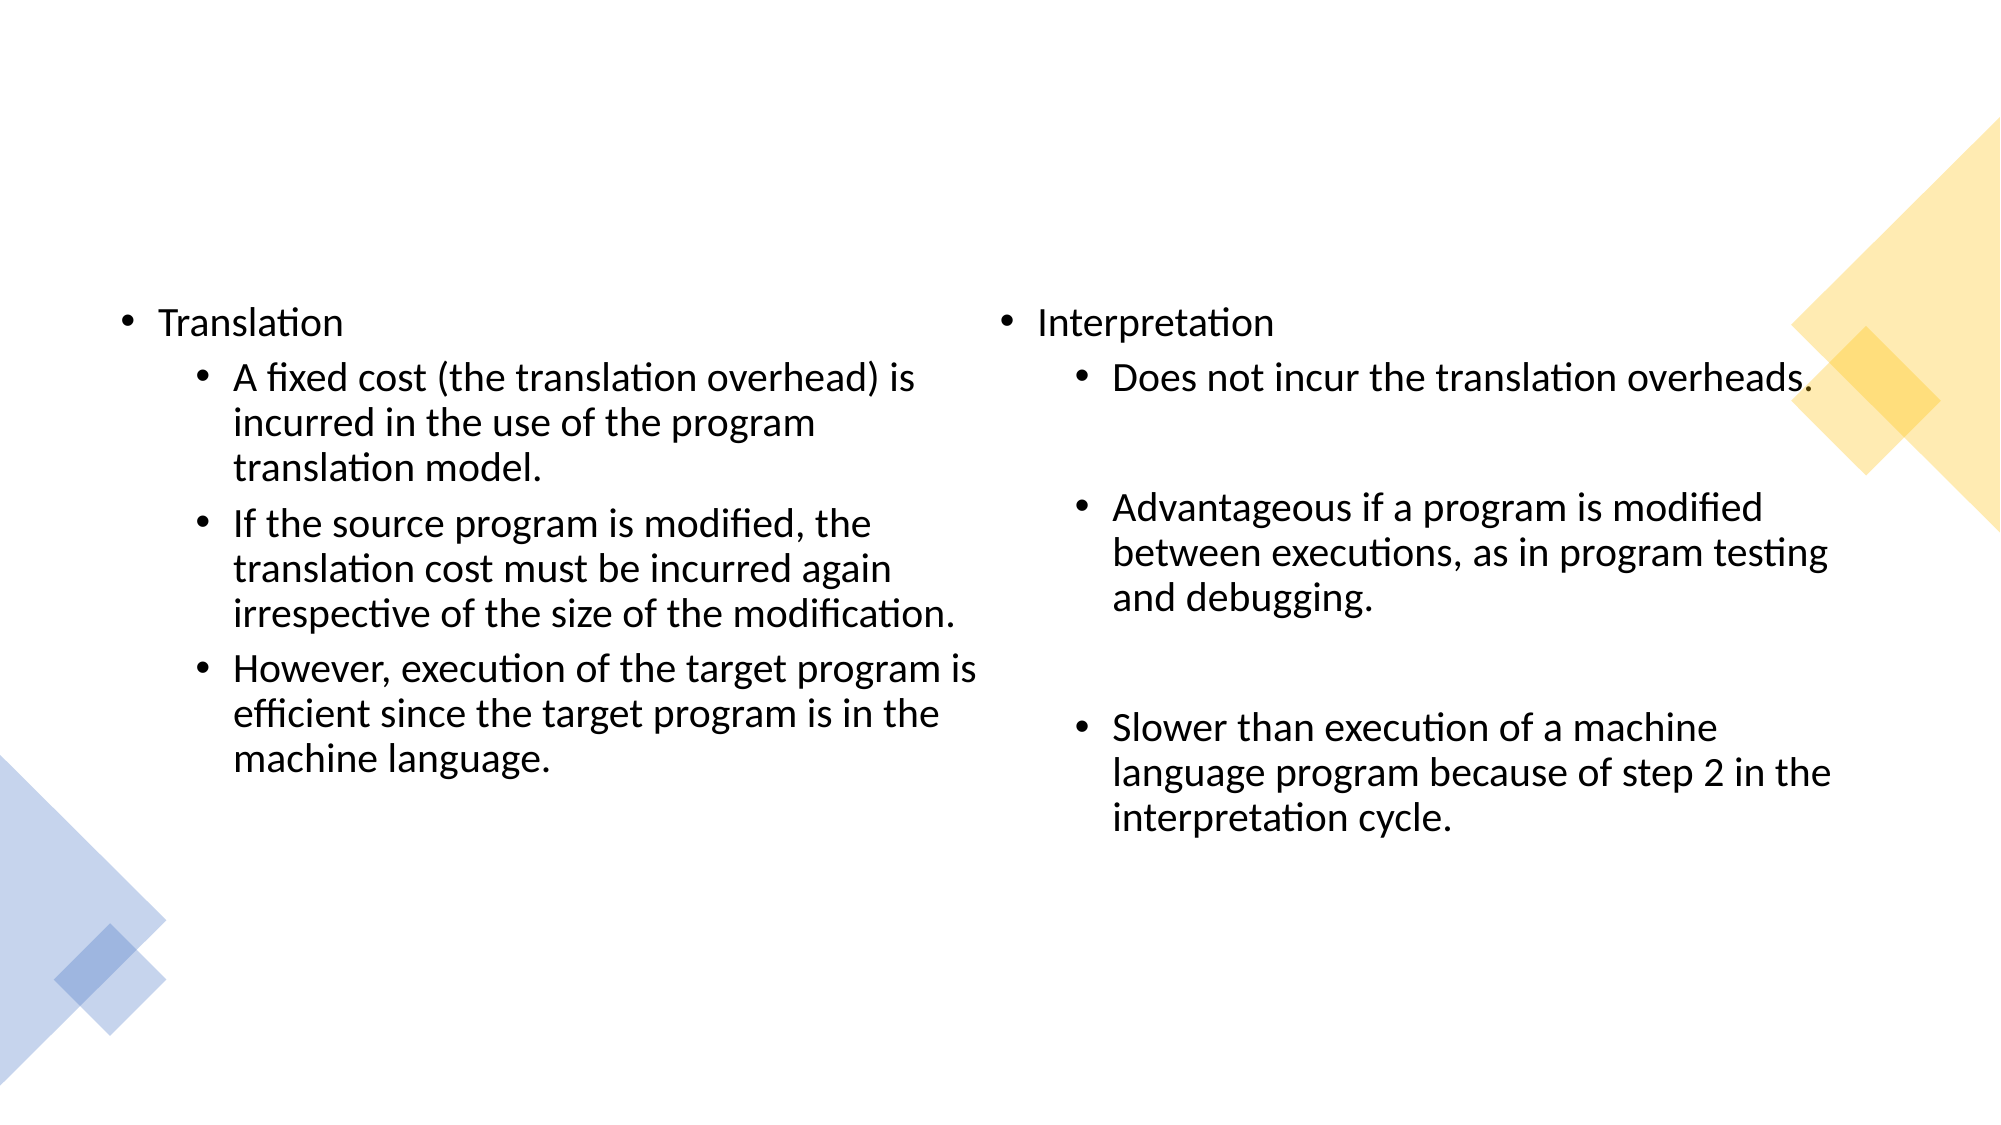

Translation
A fixed cost (the translation overhead) is incurred in the use of the program translation model.
If the source program is modified, the translation cost must be incurred again irrespective of the size of the modification.
However, execution of the target program is efficient since the target program is in the machine language.

Interpretation
Does not incur the translation overheads.

Advantageous if a program is modified between executions, as in program testing and debugging.

Slower than execution of a machine language program because of step 2 in the interpretation cycle.